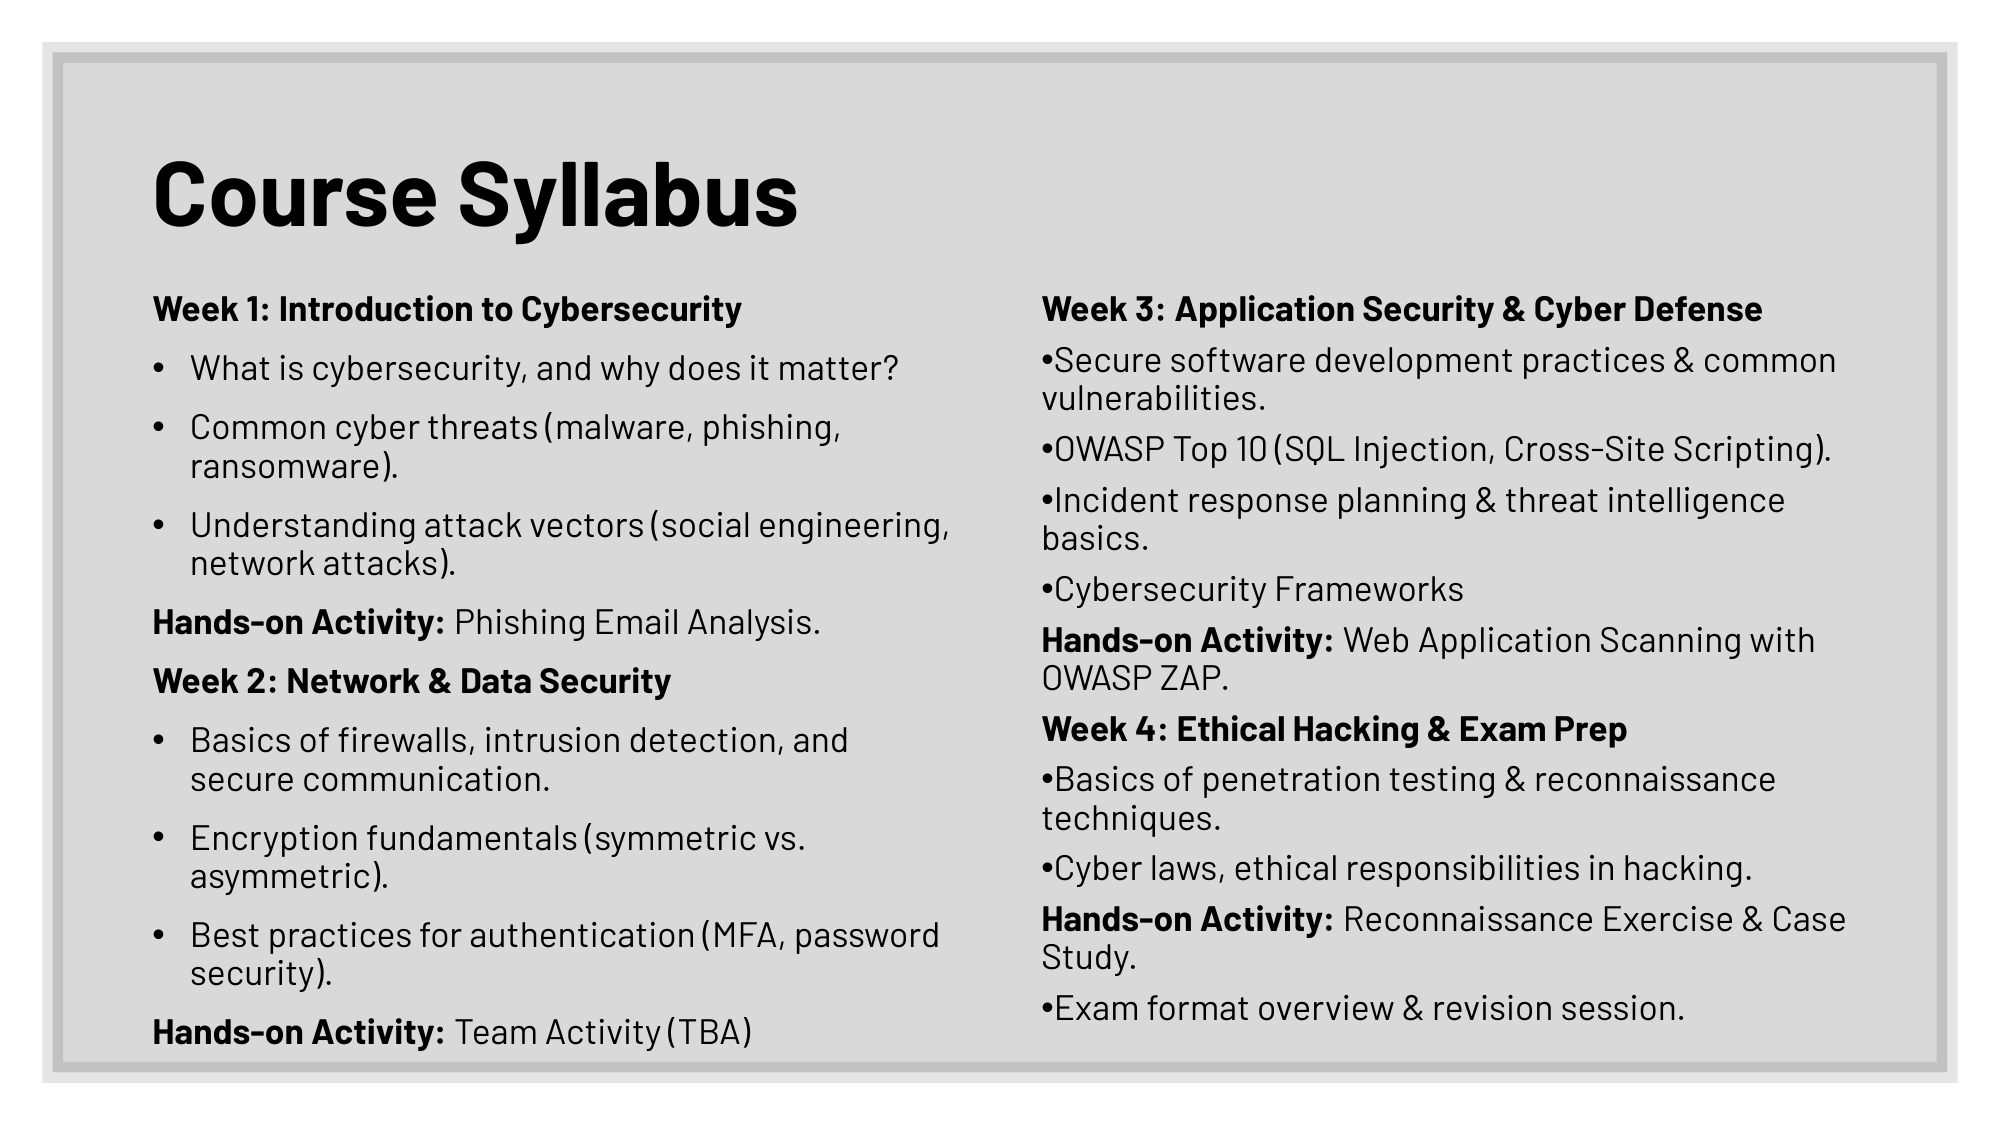

# Course Syllabus
Week 1: Introduction to Cybersecurity
What is cybersecurity, and why does it matter?
Common cyber threats (malware, phishing, ransomware).
Understanding attack vectors (social engineering, network attacks).
Hands-on Activity: Phishing Email Analysis.
Week 2: Network & Data Security
Basics of firewalls, intrusion detection, and secure communication.
Encryption fundamentals (symmetric vs. asymmetric).
Best practices for authentication (MFA, password security).
Hands-on Activity: Team Activity (TBA)
Week 3: Application Security & Cyber Defense
Secure software development practices & common vulnerabilities.
OWASP Top 10 (SQL Injection, Cross-Site Scripting).
Incident response planning & threat intelligence basics.
Cybersecurity Frameworks
Hands-on Activity: Web Application Scanning with OWASP ZAP.
Week 4: Ethical Hacking & Exam Prep
Basics of penetration testing & reconnaissance techniques.
Cyber laws, ethical responsibilities in hacking.
Hands-on Activity: Reconnaissance Exercise & Case Study.
Exam format overview & revision session.